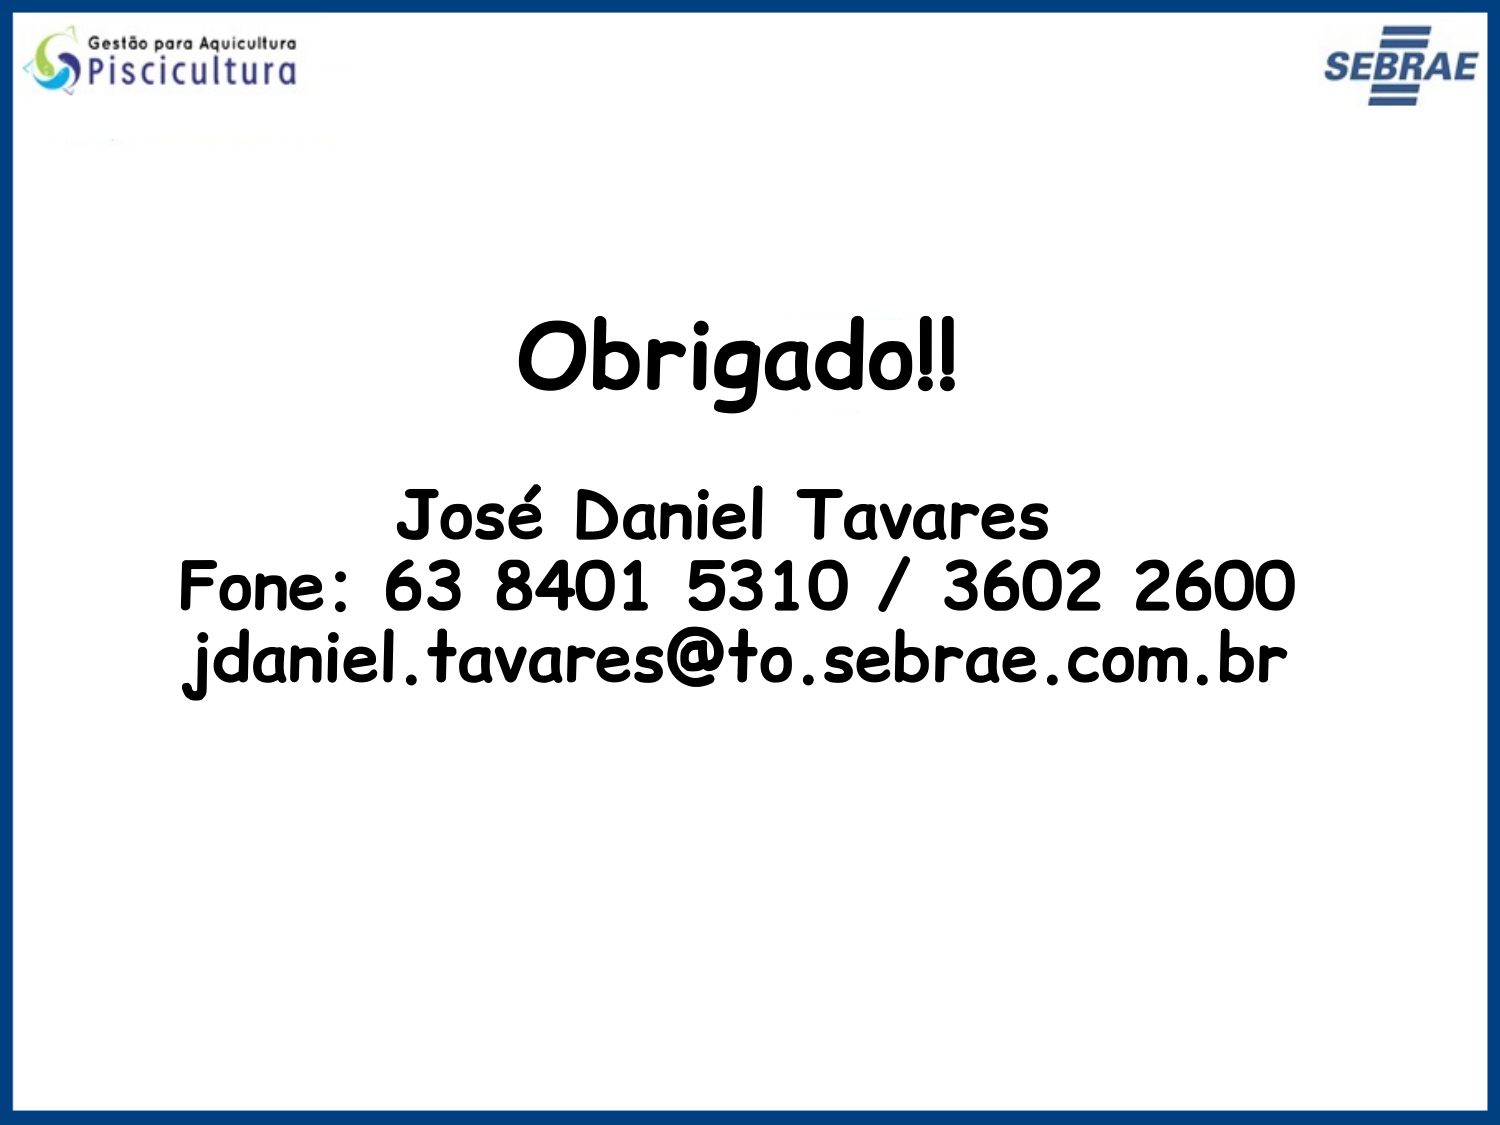

# Obrigado!! José Daniel Tavares Fone: 63 8401 5310 / 3602 2600 jdaniel.tavares@to.sebrae.com.br